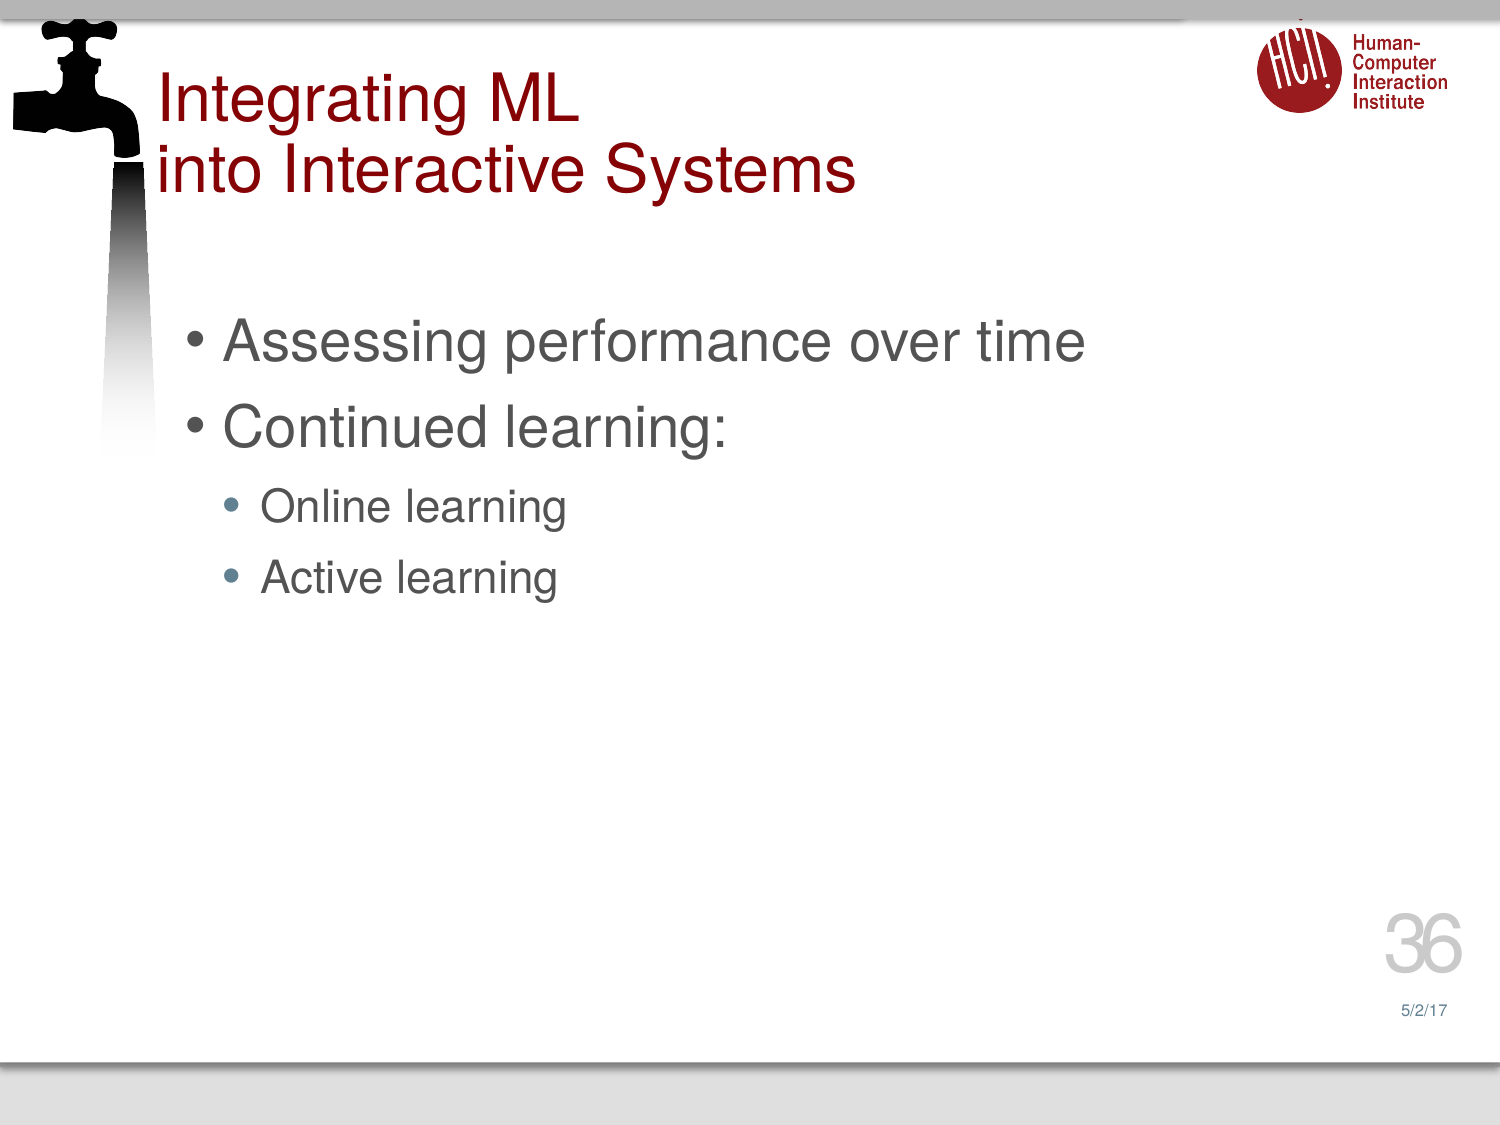

# Integrating ML into Interactive Systems
Assessing performance over time
Continued learning:
Online learning
Active learning
36
5/2/17